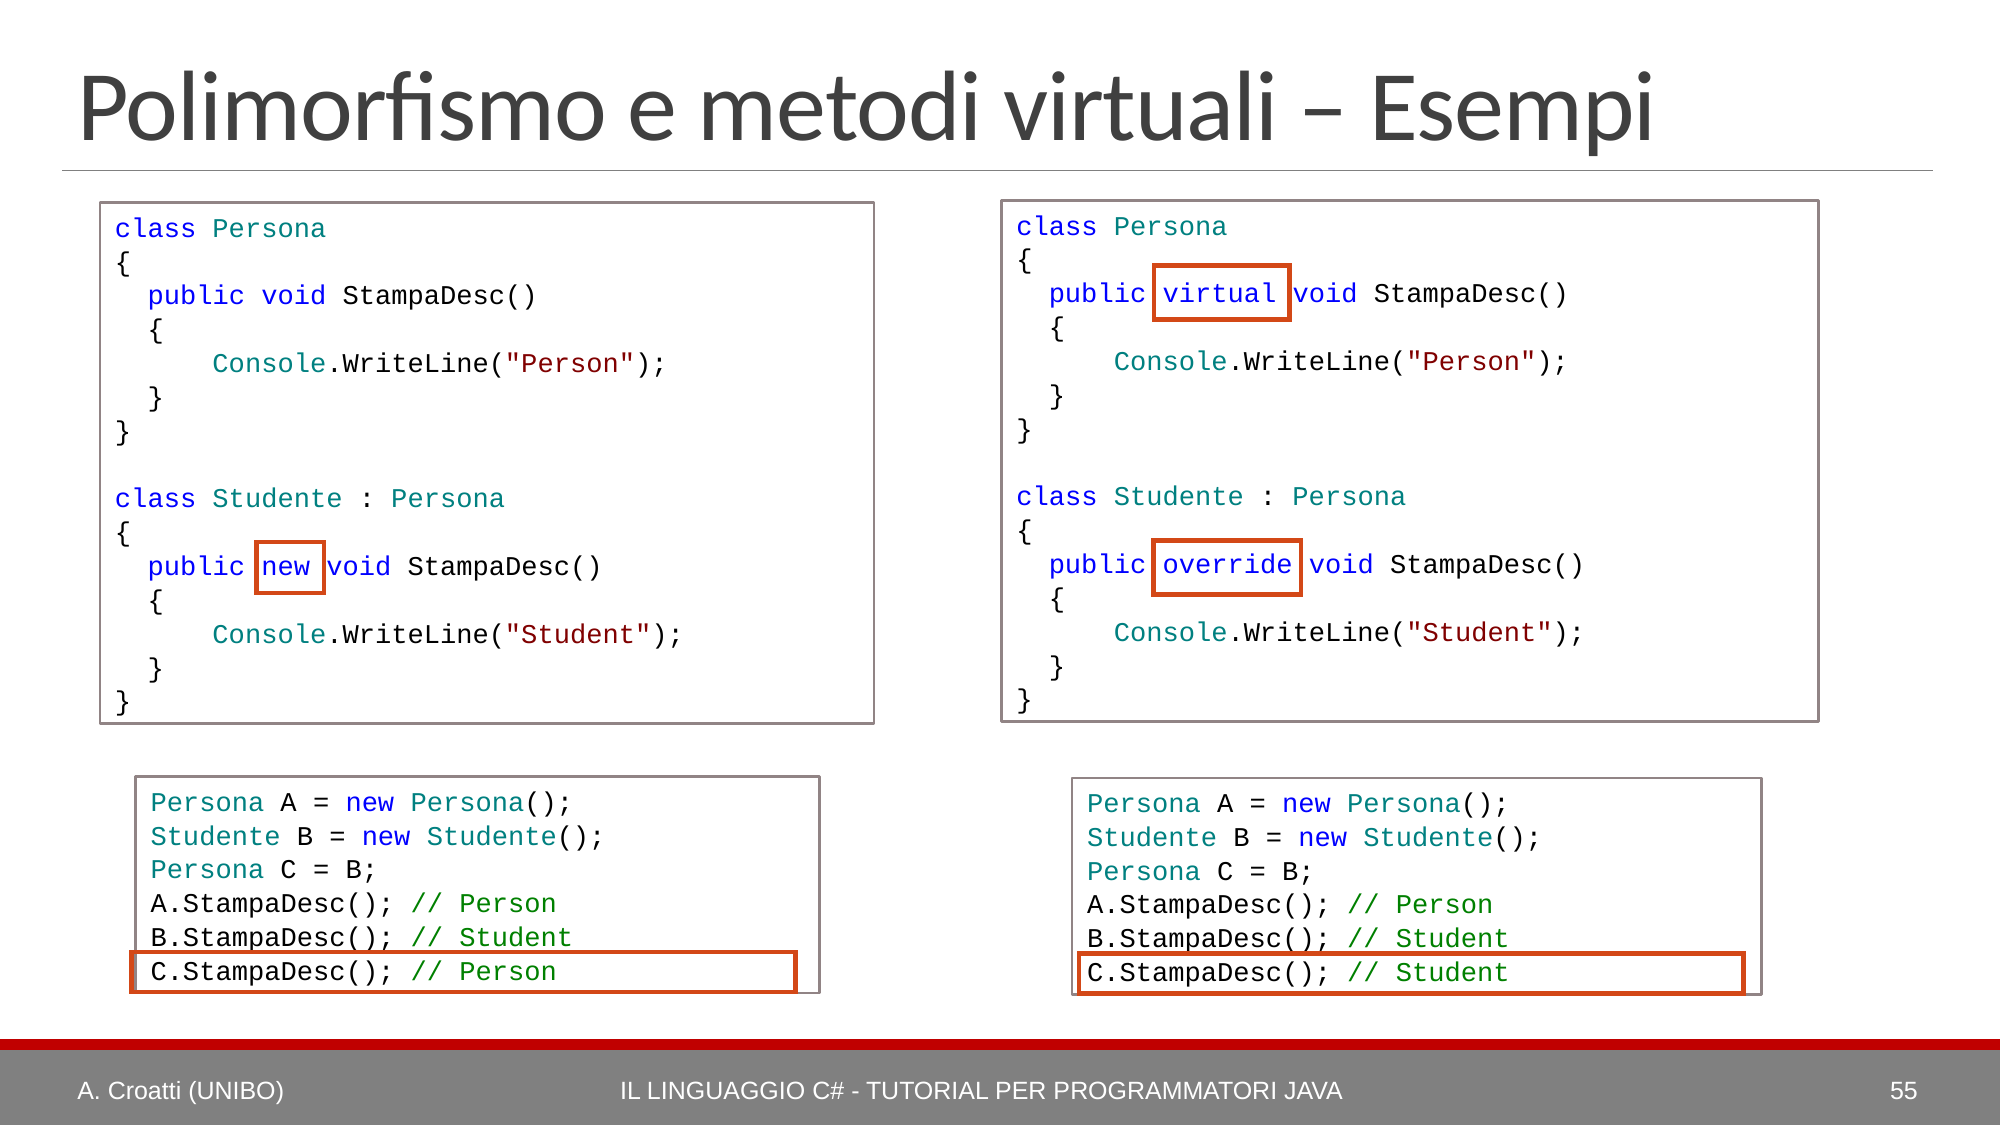

# Polimorfismo e metodi virtuali – Esempi
class Persona
{
  public virtual void StampaDesc()
  {
      Console.WriteLine("Person");
  }
}

class Studente : Persona
{
  public override void StampaDesc()
  {
      Console.WriteLine("Student");
  }
}
class Persona
{
  public void StampaDesc()
  {
      Console.WriteLine("Person");
  }
}

class Studente : Persona
{
  public new void StampaDesc()
  {
      Console.WriteLine("Student");
  }
}

Persona A = new Persona();
Studente B = new Studente();
Persona C = B;
A.StampaDesc(); // Person
B.StampaDesc(); // Student
C.StampaDesc(); // Person
Persona A = new Persona();
Studente B = new Studente();
Persona C = B;
A.StampaDesc(); // Person
B.StampaDesc(); // Student
C.StampaDesc(); // Student

A. Croatti (UNIBO)
Il Linguaggio C# - Tutorial per Programmatori Java
55